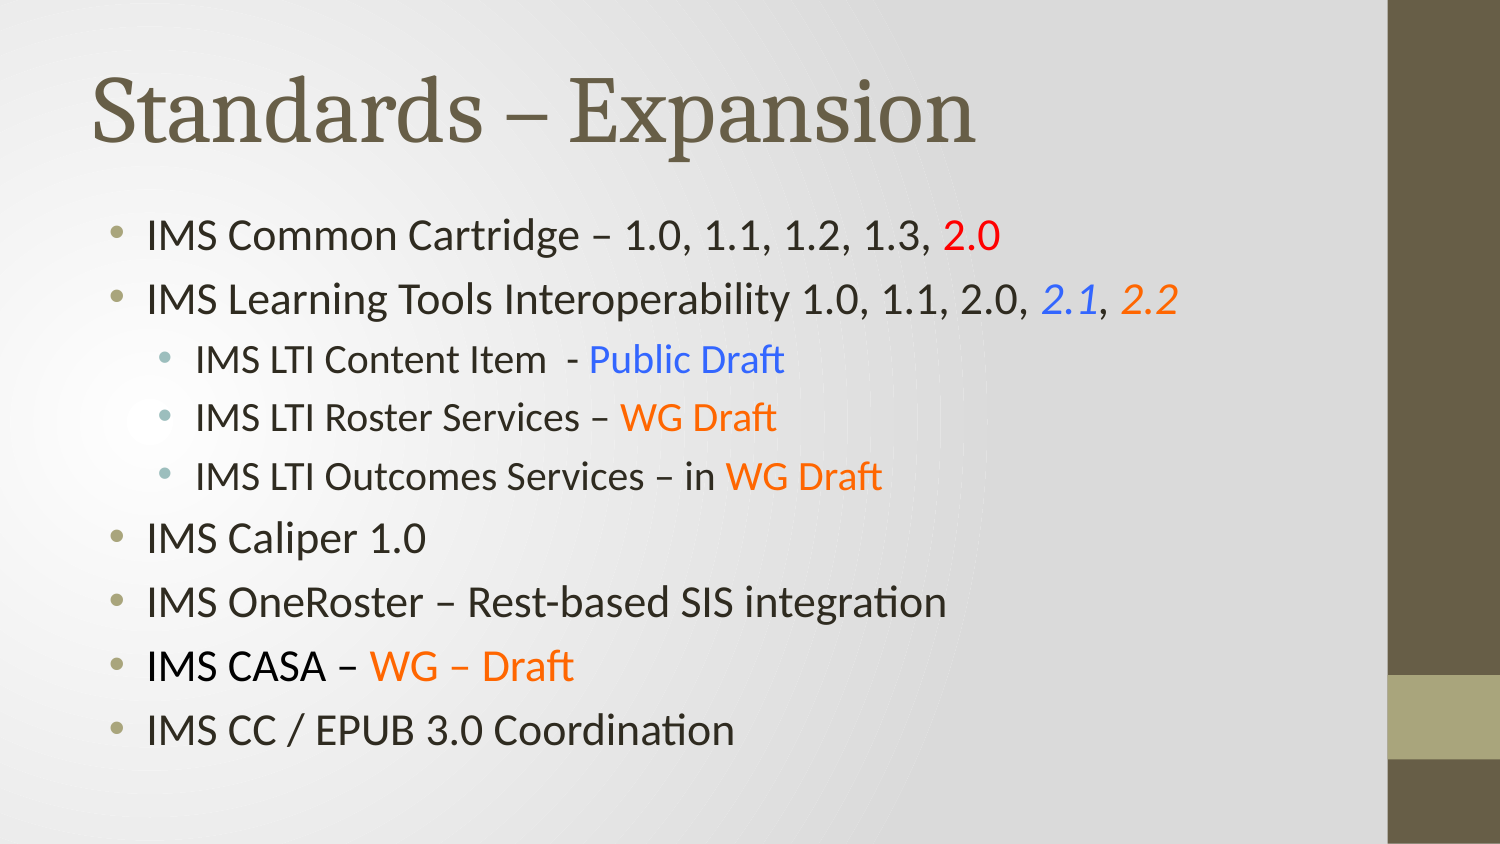

# Standards – Expansion
IMS Common Cartridge – 1.0, 1.1, 1.2, 1.3, 2.0
IMS Learning Tools Interoperability 1.0, 1.1, 2.0, 2.1, 2.2
IMS LTI Content Item  - Public Draft
IMS LTI Roster Services – WG Draft
IMS LTI Outcomes Services – in WG Draft
IMS Caliper 1.0
IMS OneRoster – Rest-based SIS integration
IMS CASA – WG – Draft
IMS CC / EPUB 3.0 Coordination